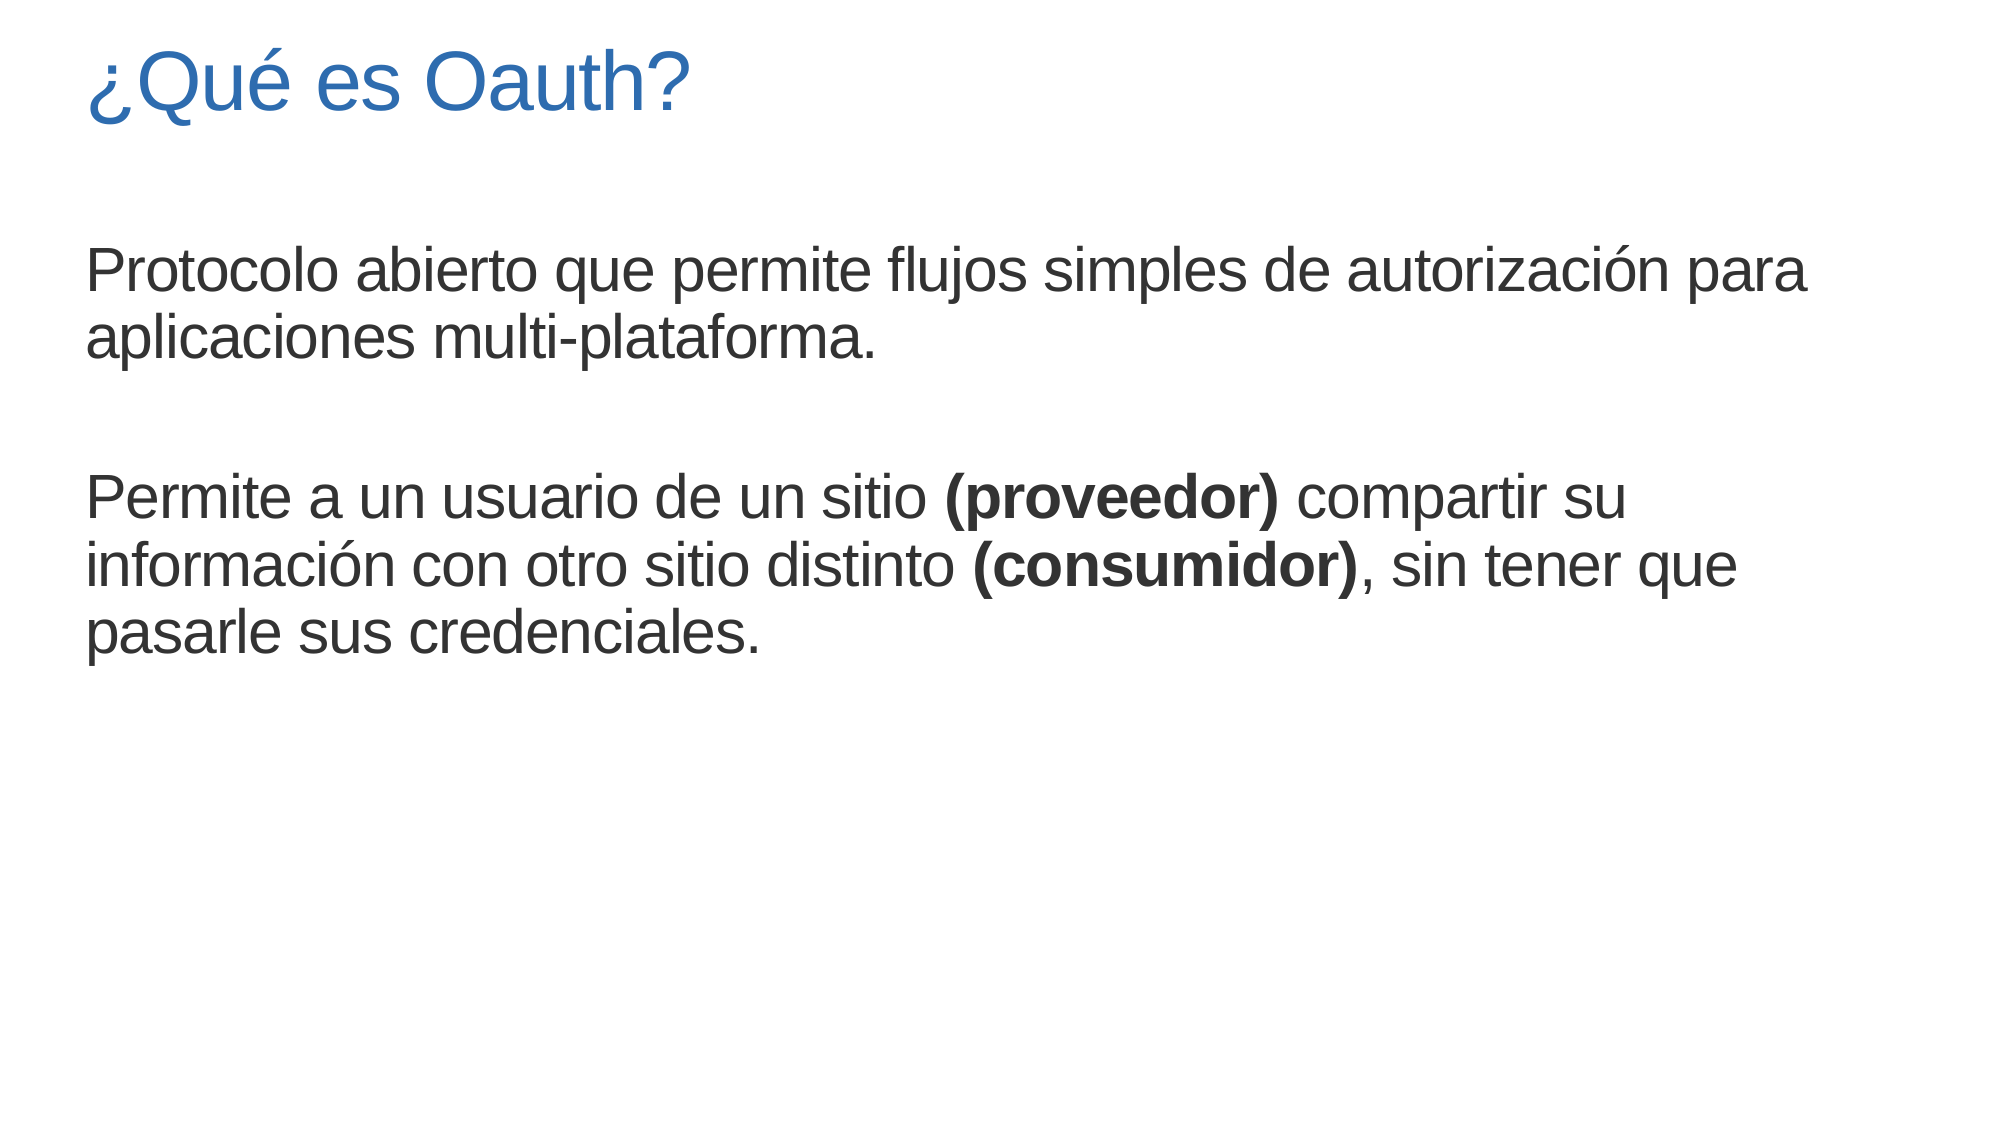

# ¿Qué es Oauth?
Protocolo abierto que permite flujos simples de autorización para aplicaciones multi-plataforma.

Permite a un usuario de un sitio (proveedor) compartir su información con otro sitio distinto (consumidor), sin tener que pasarle sus credenciales.